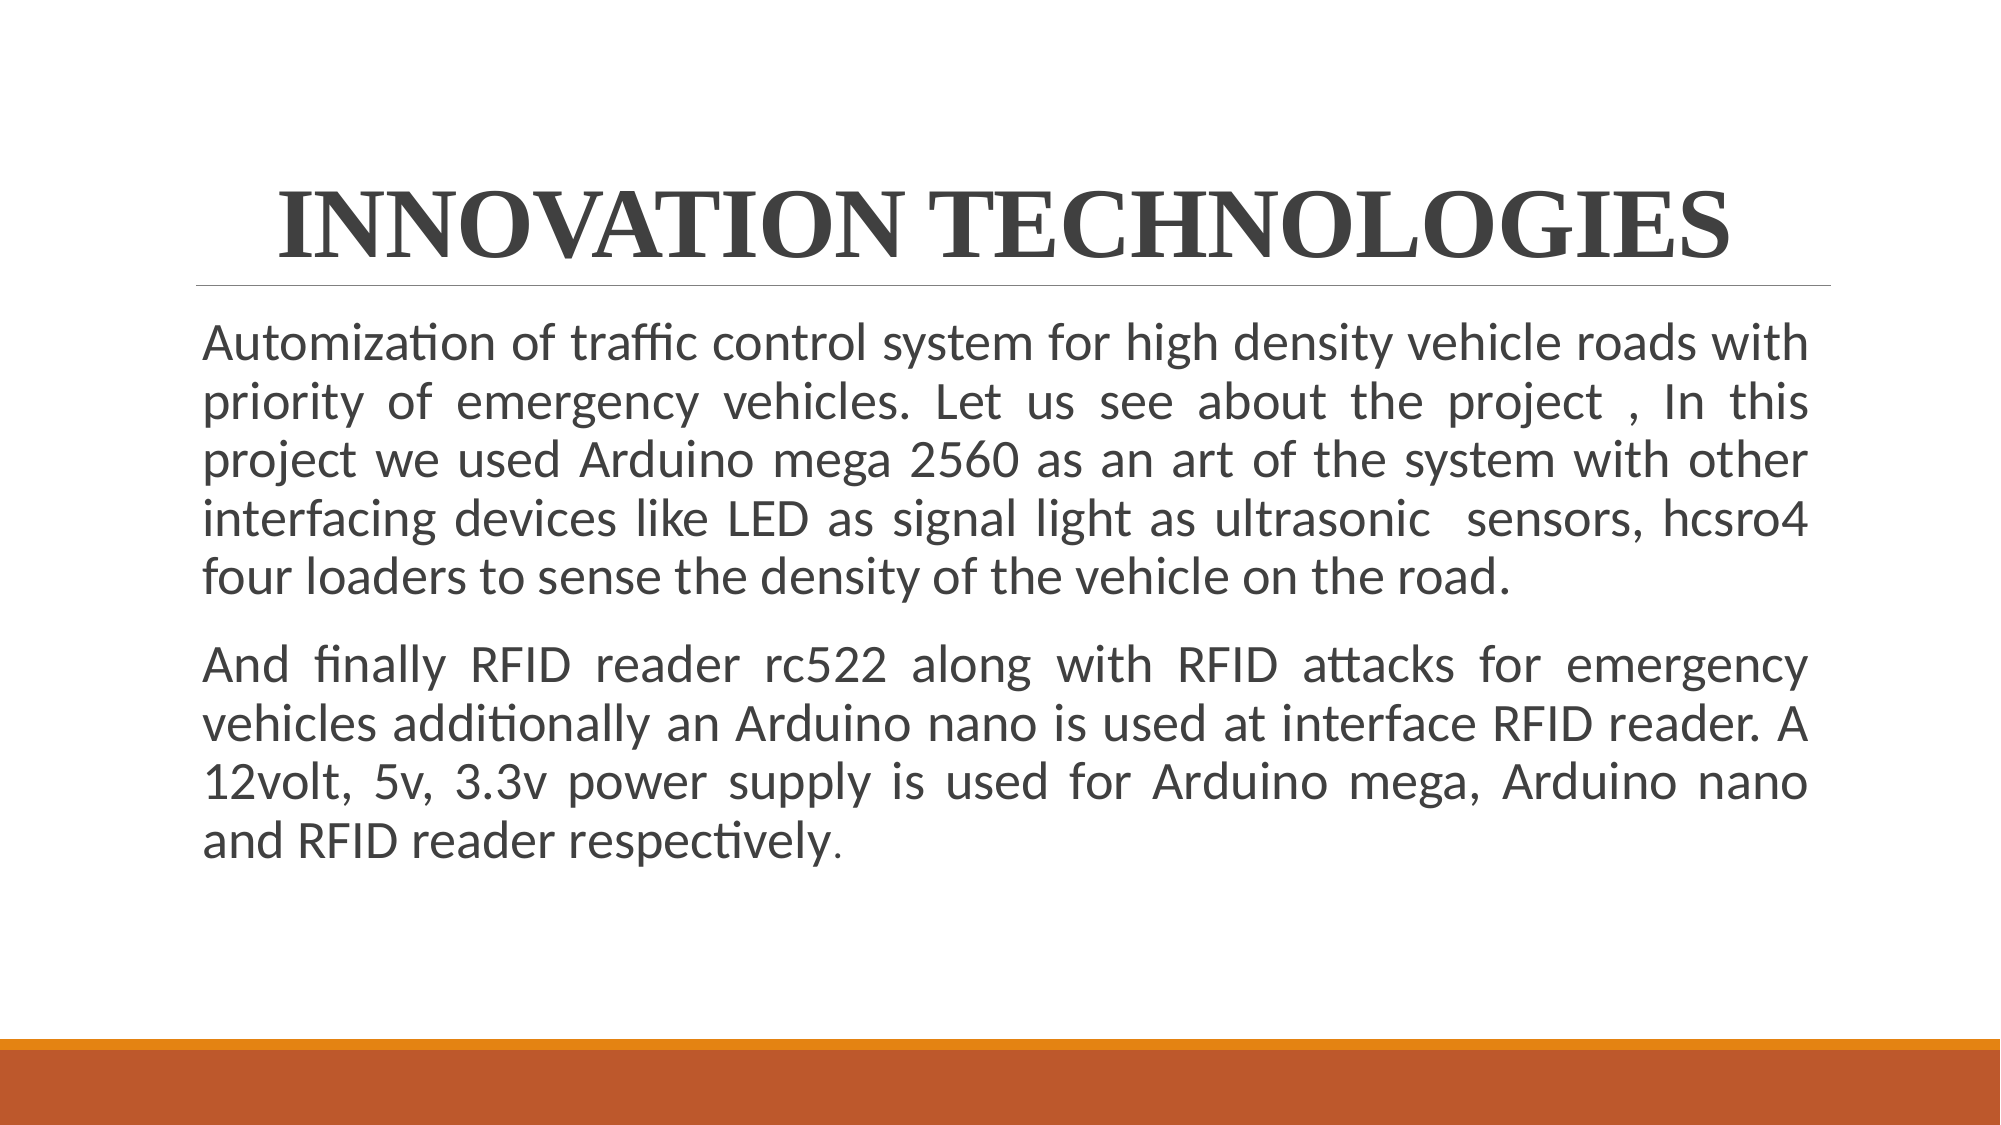

# INNOVATION TECHNOLOGIES
Automization of traffic control system for high density vehicle roads with priority of emergency vehicles. Let us see about the project , In this project we used Arduino mega 2560 as an art of the system with other interfacing devices like LED as signal light as ultrasonic  sensors, hcsro4 four loaders to sense the density of the vehicle on the road.
And finally RFID reader rc522 along with RFID attacks for emergency vehicles additionally an Arduino nano is used at interface RFID reader. A 12volt, 5v, 3.3v power supply is used for Arduino mega, Arduino nano and RFID reader respectively.